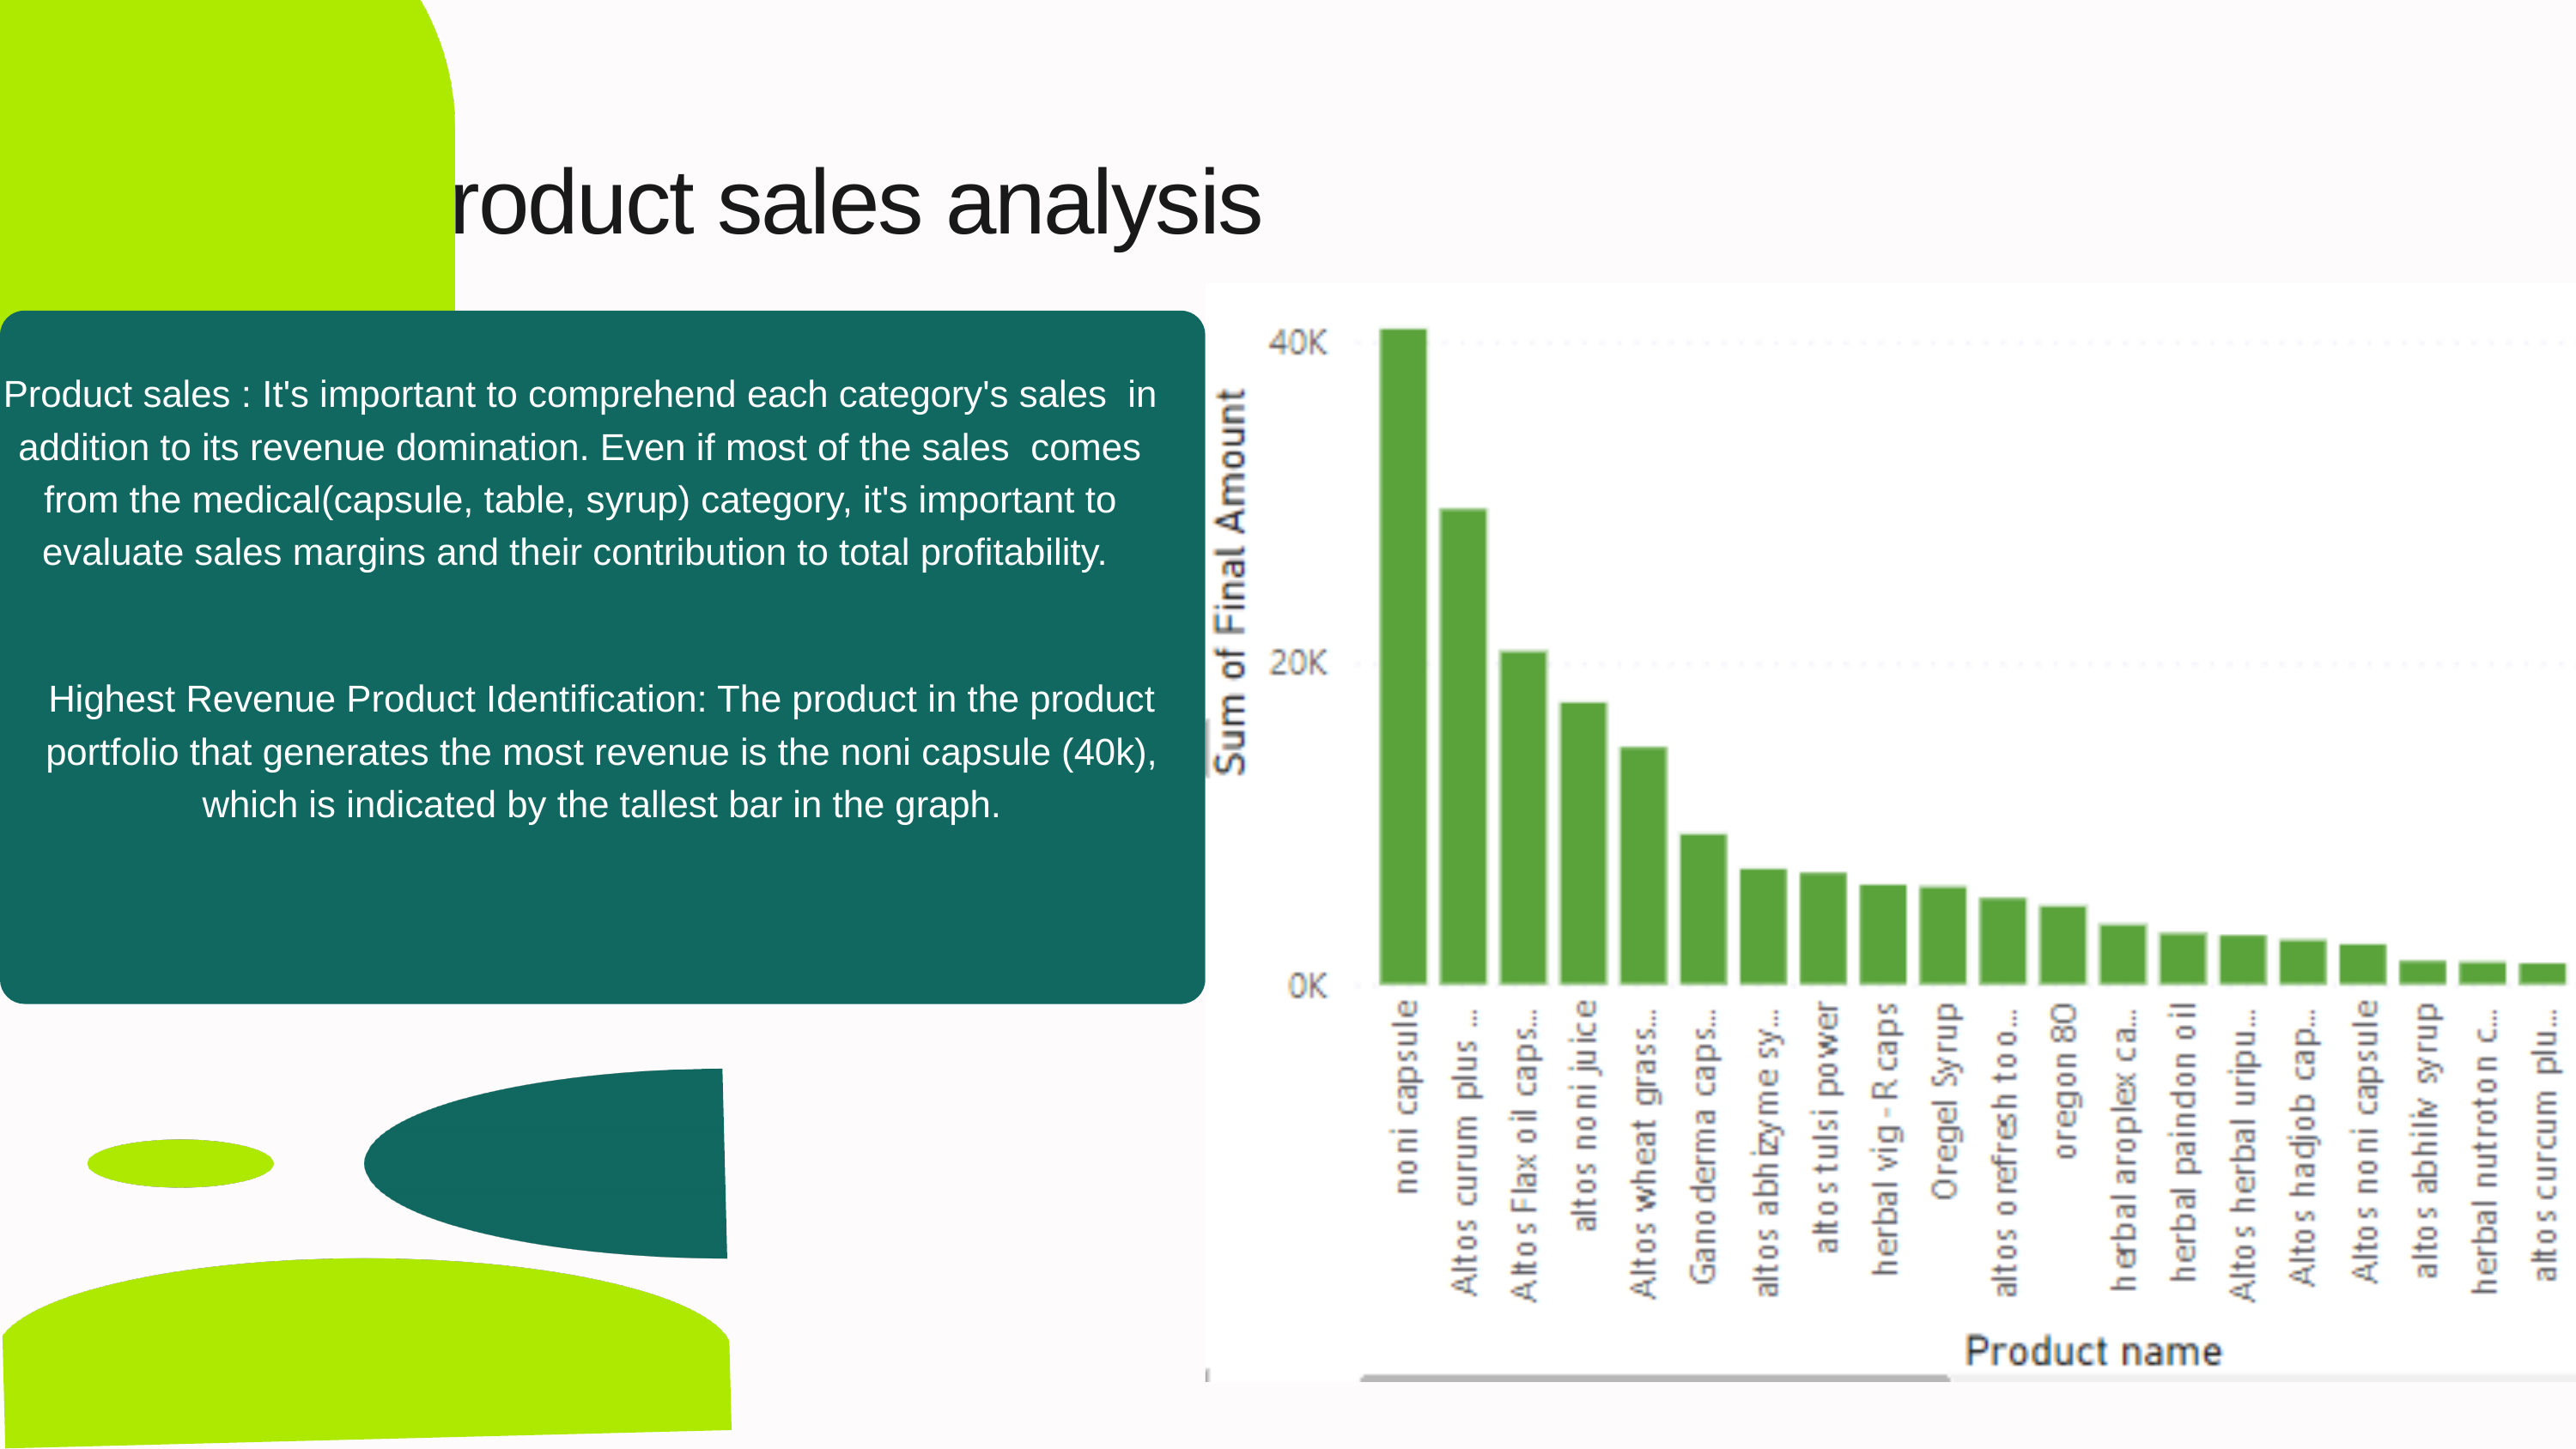

Product sales analysis

Product sales : It's important to comprehend each category's sales  in addition to its revenue domination. Even if most of the sales  comes from the medical(capsule, table, syrup) category, it's important to evaluate sales margins and their contribution to total profitability.
Highest Revenue Product Identification: The product in the product portfolio that generates the most revenue is the noni capsule (40k), which is indicated by the tallest bar in the graph.